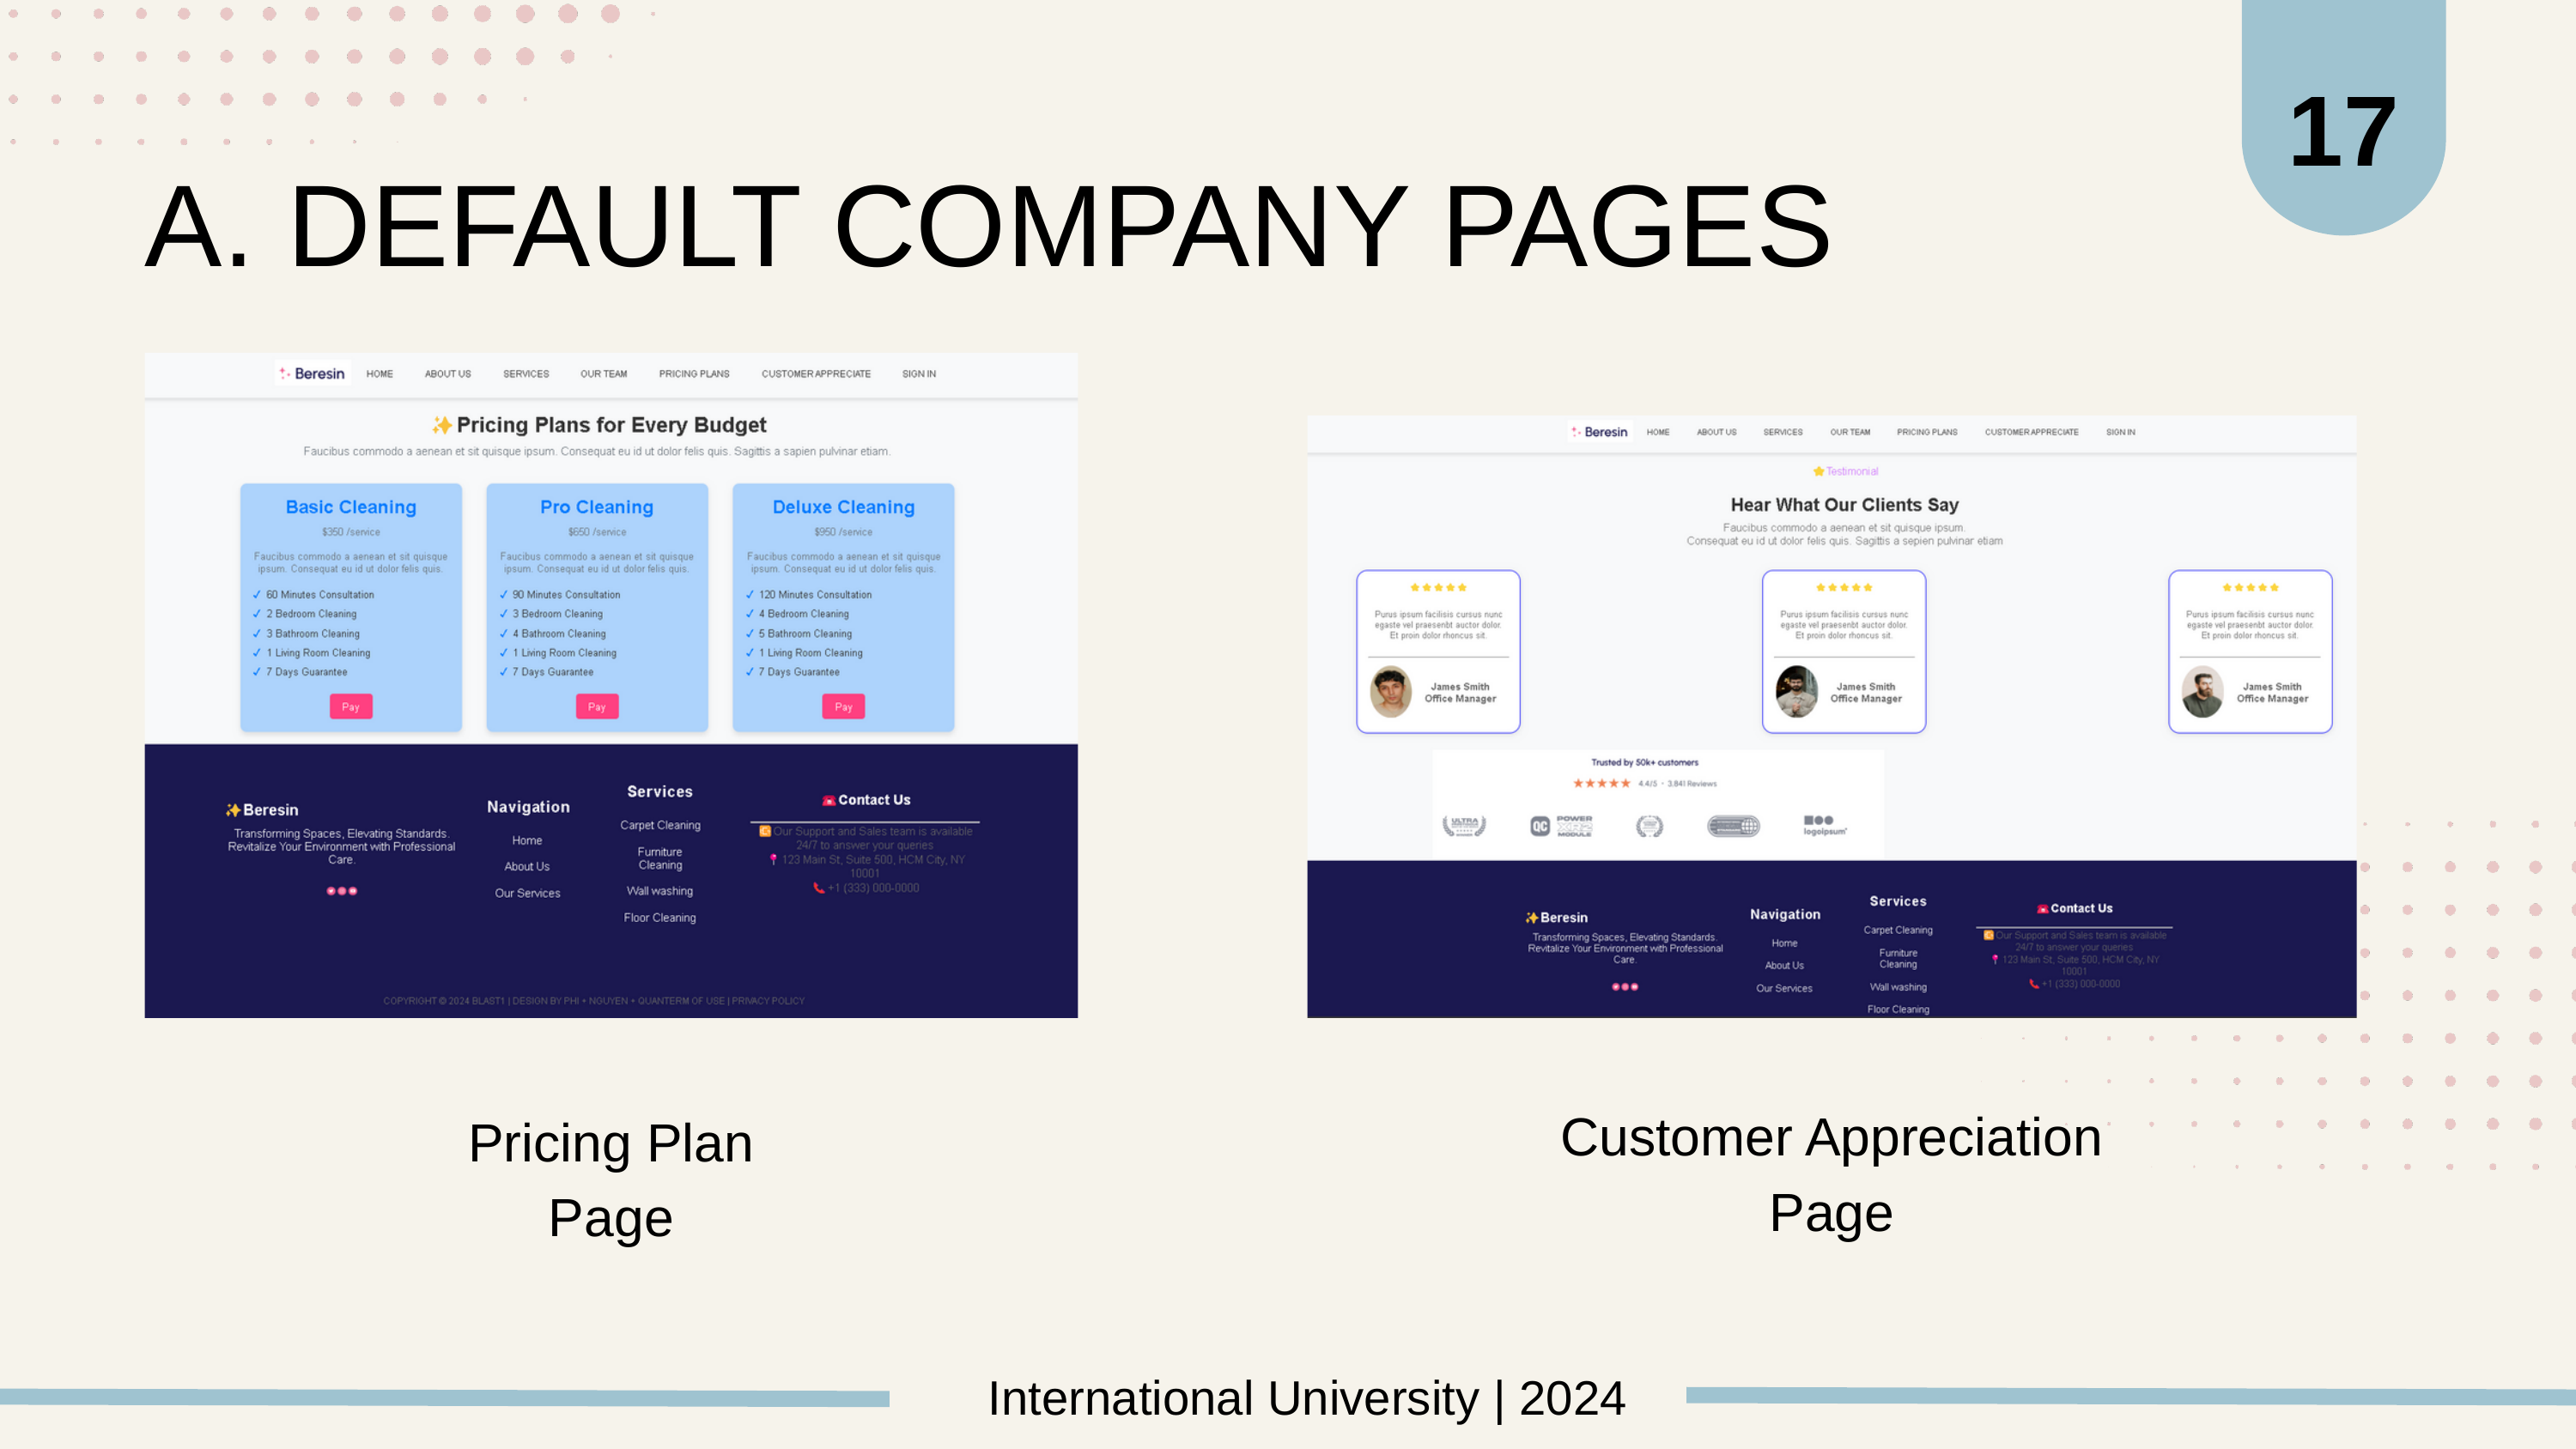

17

A. DEFAULT COMPANY PAGES

Customer Appreciation Page
Pricing Plan Page
International University | 2024